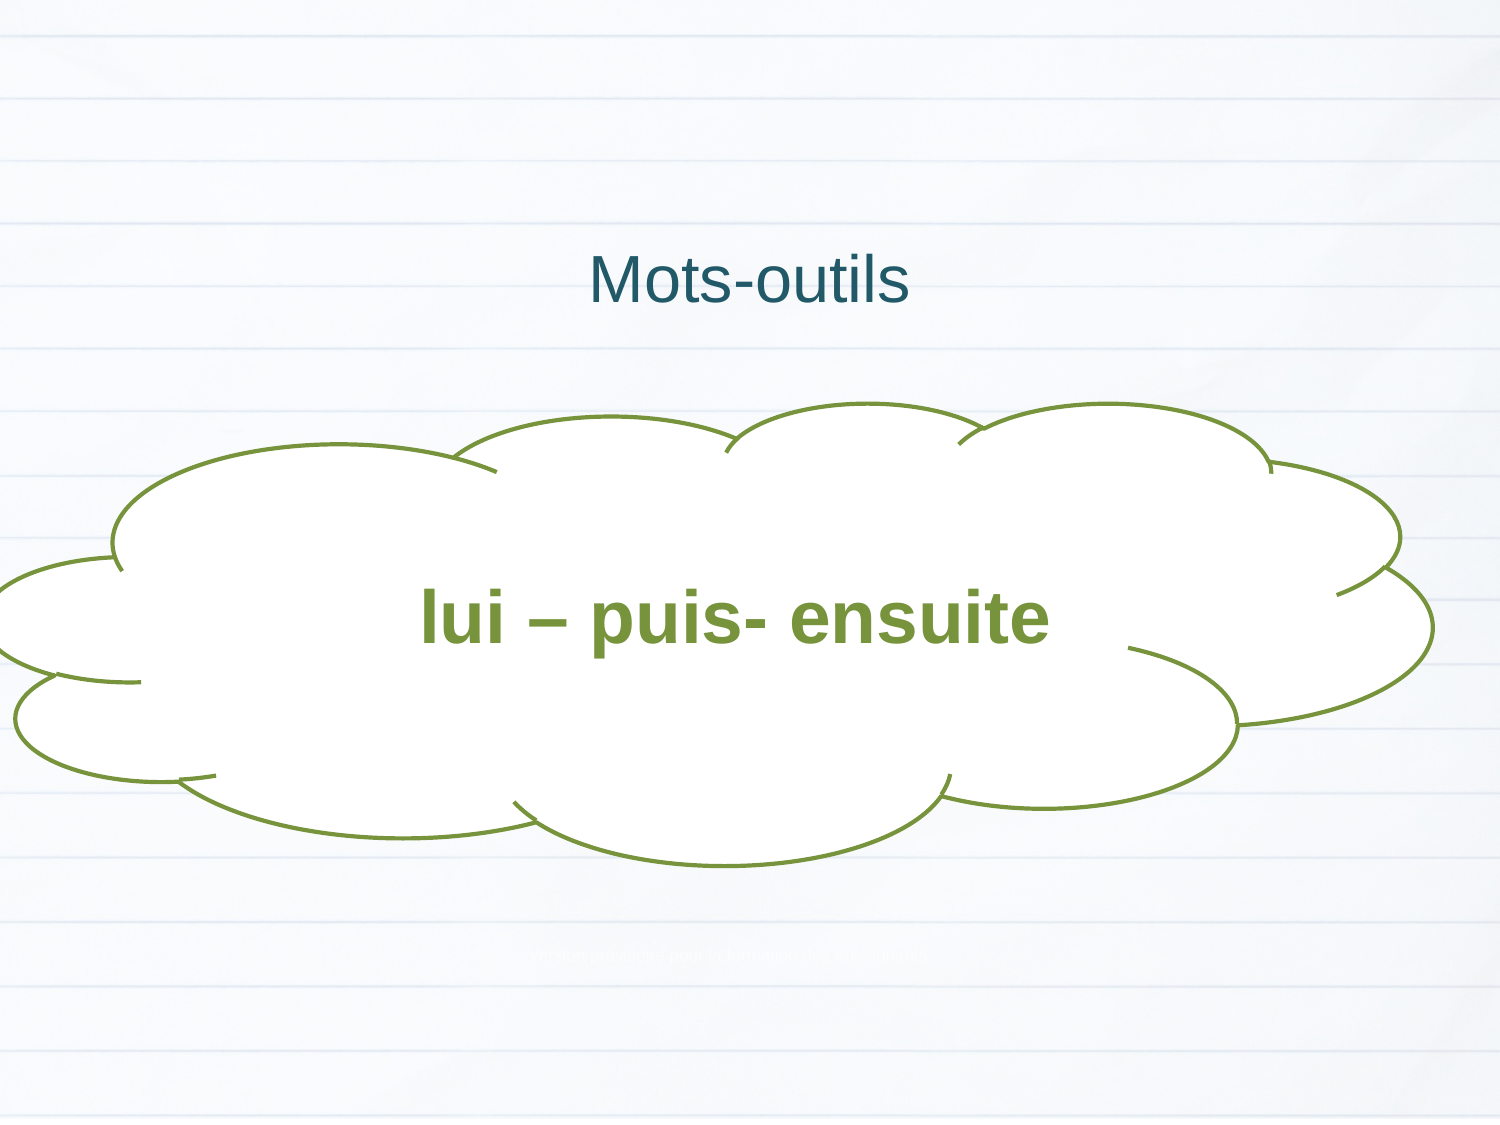

Mots-outils

lui – puis- ensuite
Version provisoire pour la formation des enseignants